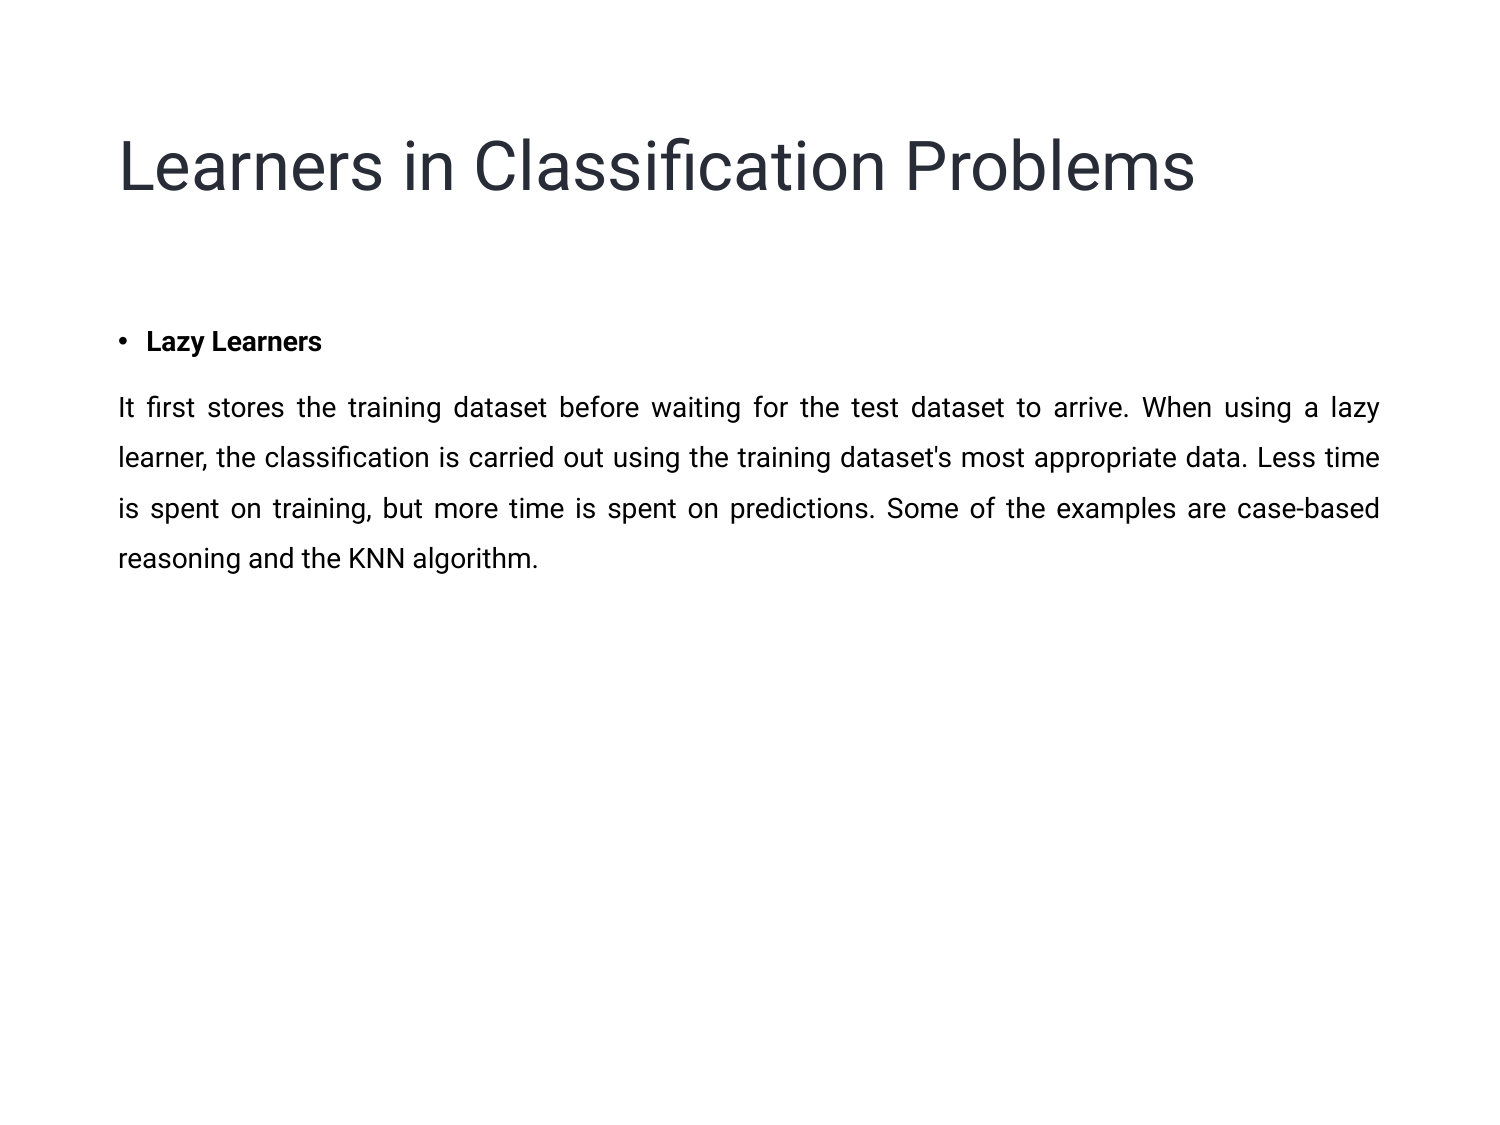

# Learners in Classification Problems
Lazy Learners
It first stores the training dataset before waiting for the test dataset to arrive. When using a lazy learner, the classification is carried out using the training dataset's most appropriate data. Less time is spent on training, but more time is spent on predictions. Some of the examples are case-based reasoning and the KNN algorithm.